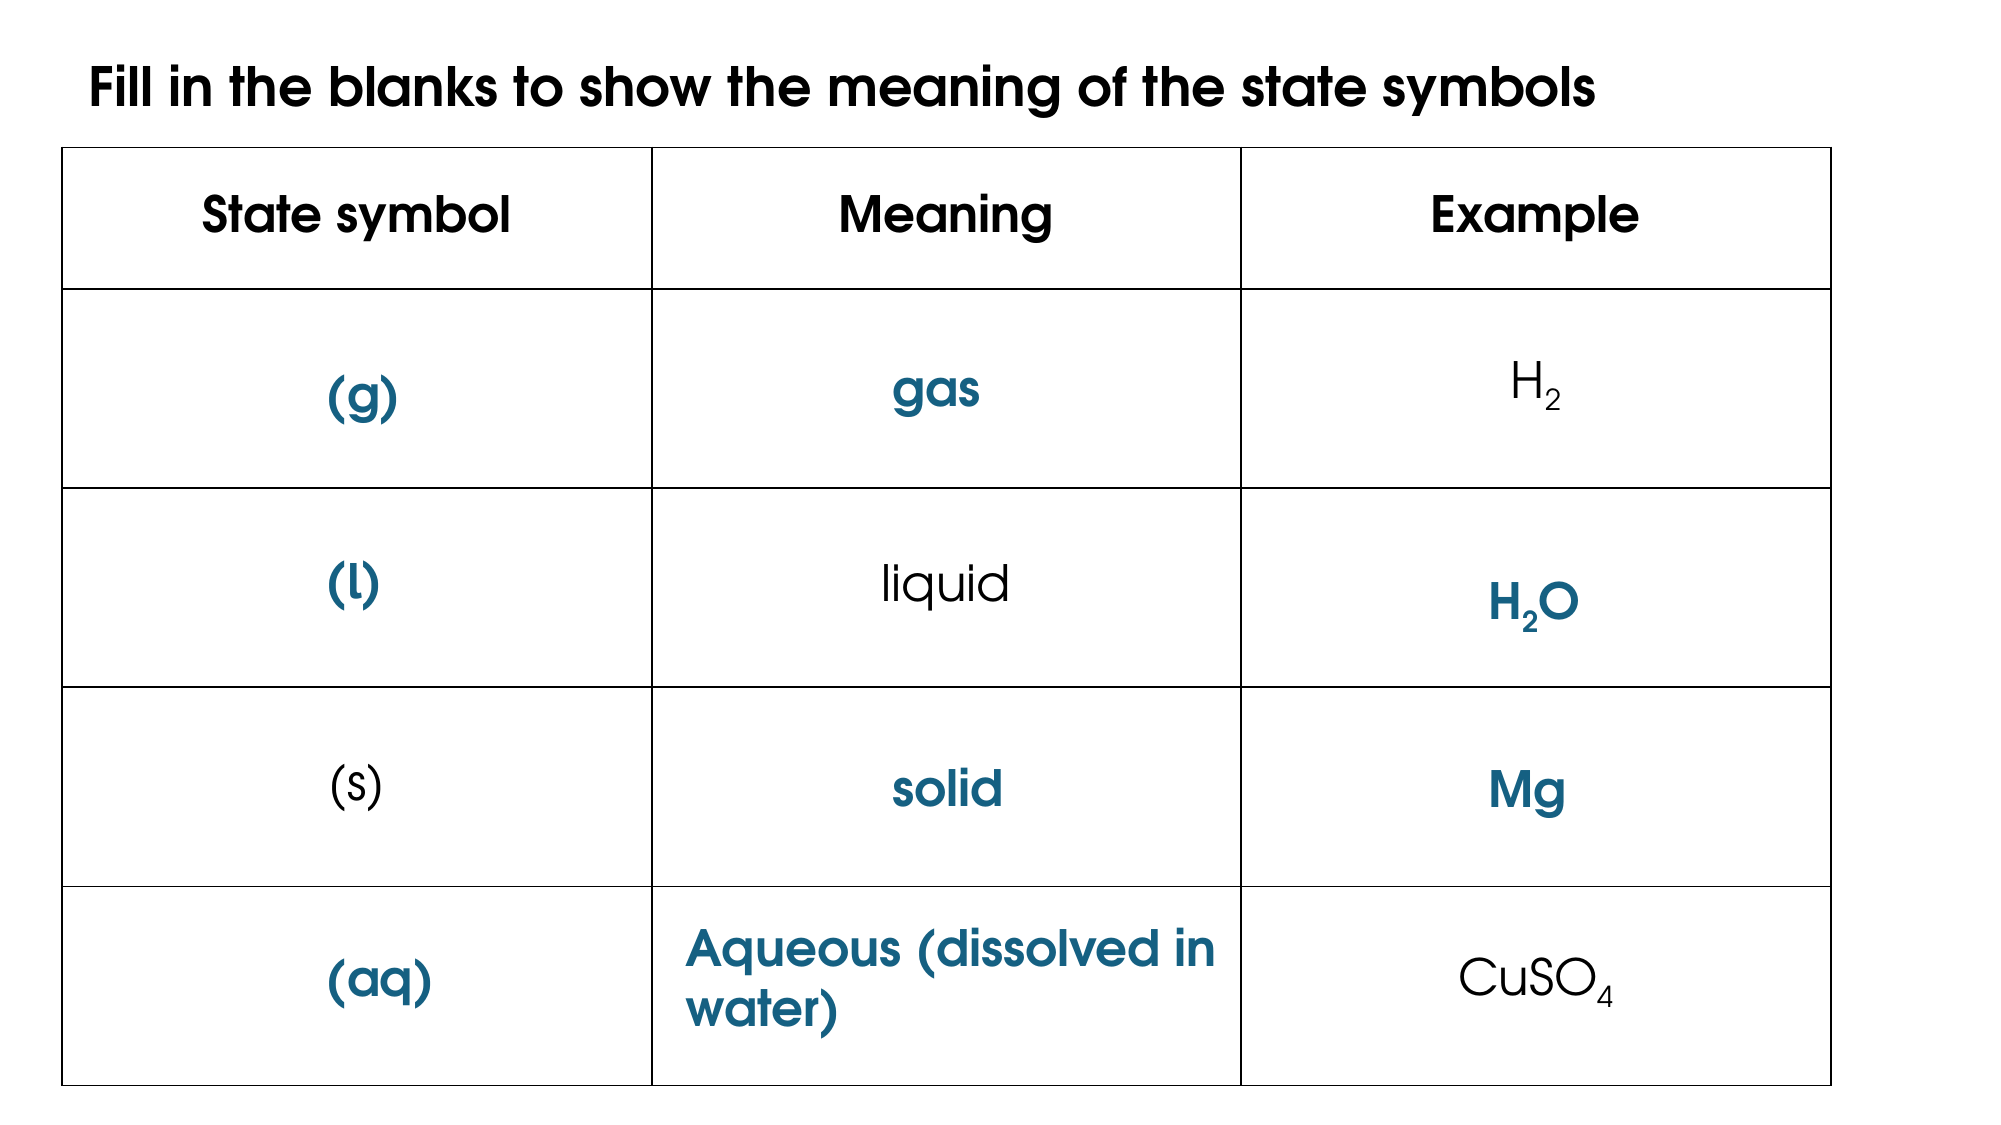

# Fill in the blanks to show the meaning of the state symbols
| State symbol | Meaning | Example |
| --- | --- | --- |
|  |  | H2 |
|  | liquid |  |
| (s) |  |  |
|  |  | CuSO4 |
gas
(g)
(l)
H2O
solid
Mg
Aqueous (dissolved in water)
(aq)